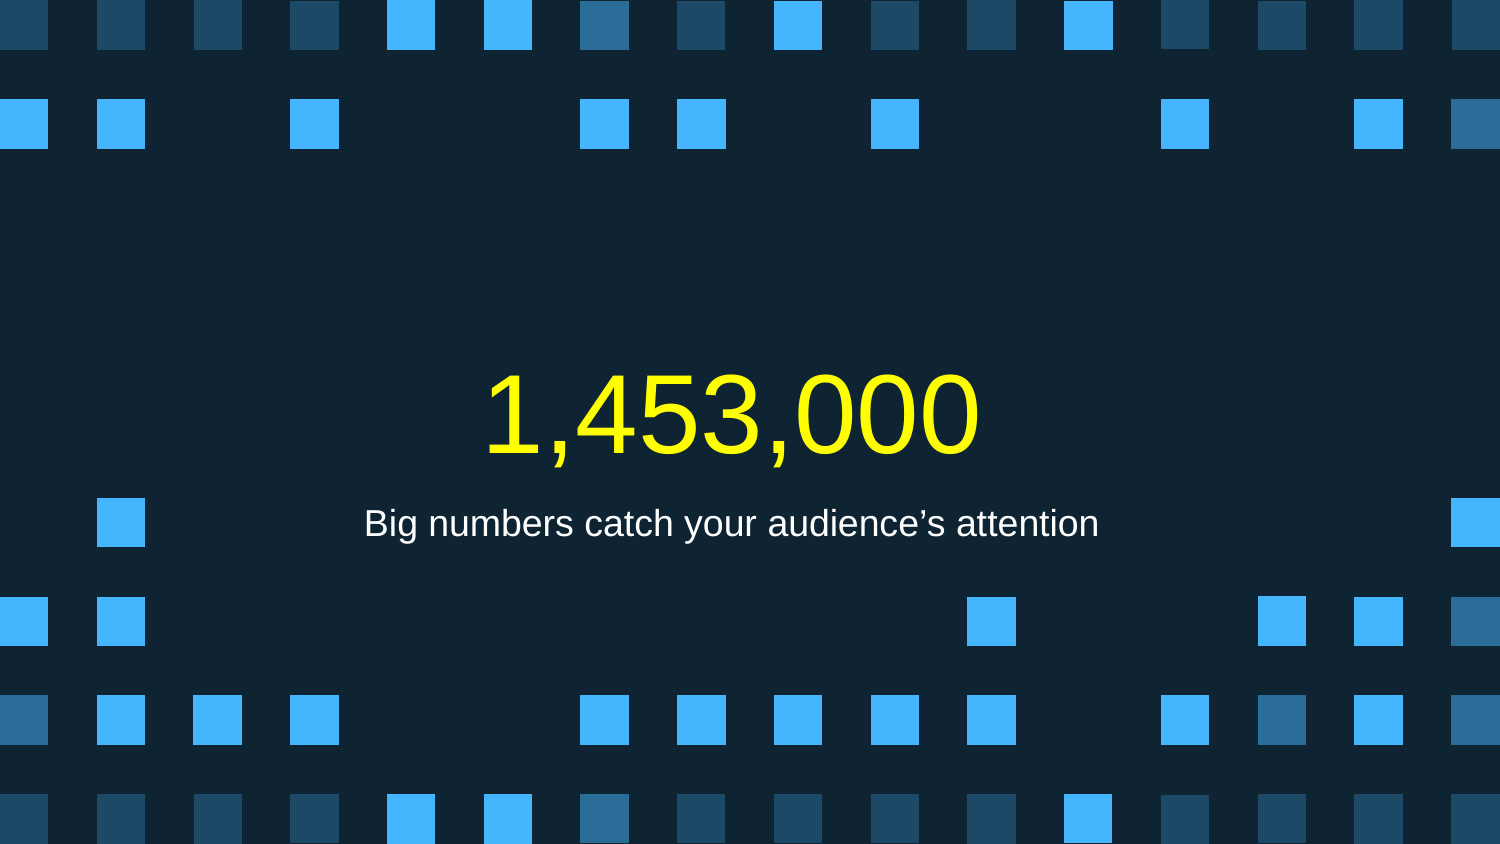

# 1,453,000
Big numbers catch your audience’s attention